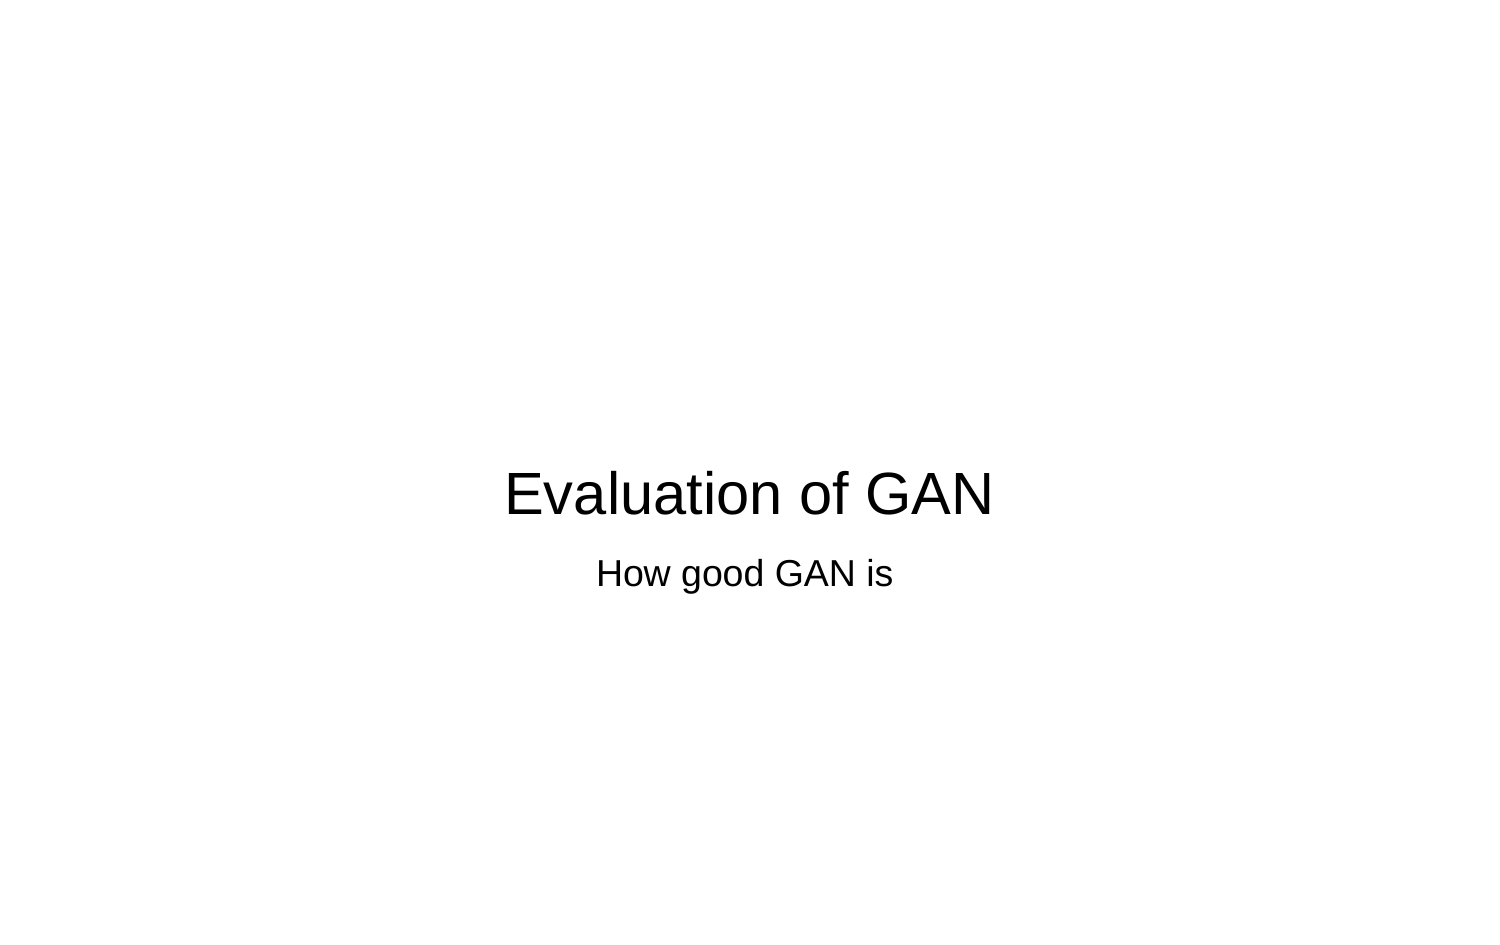

# Evaluation of GAN
How good GAN is